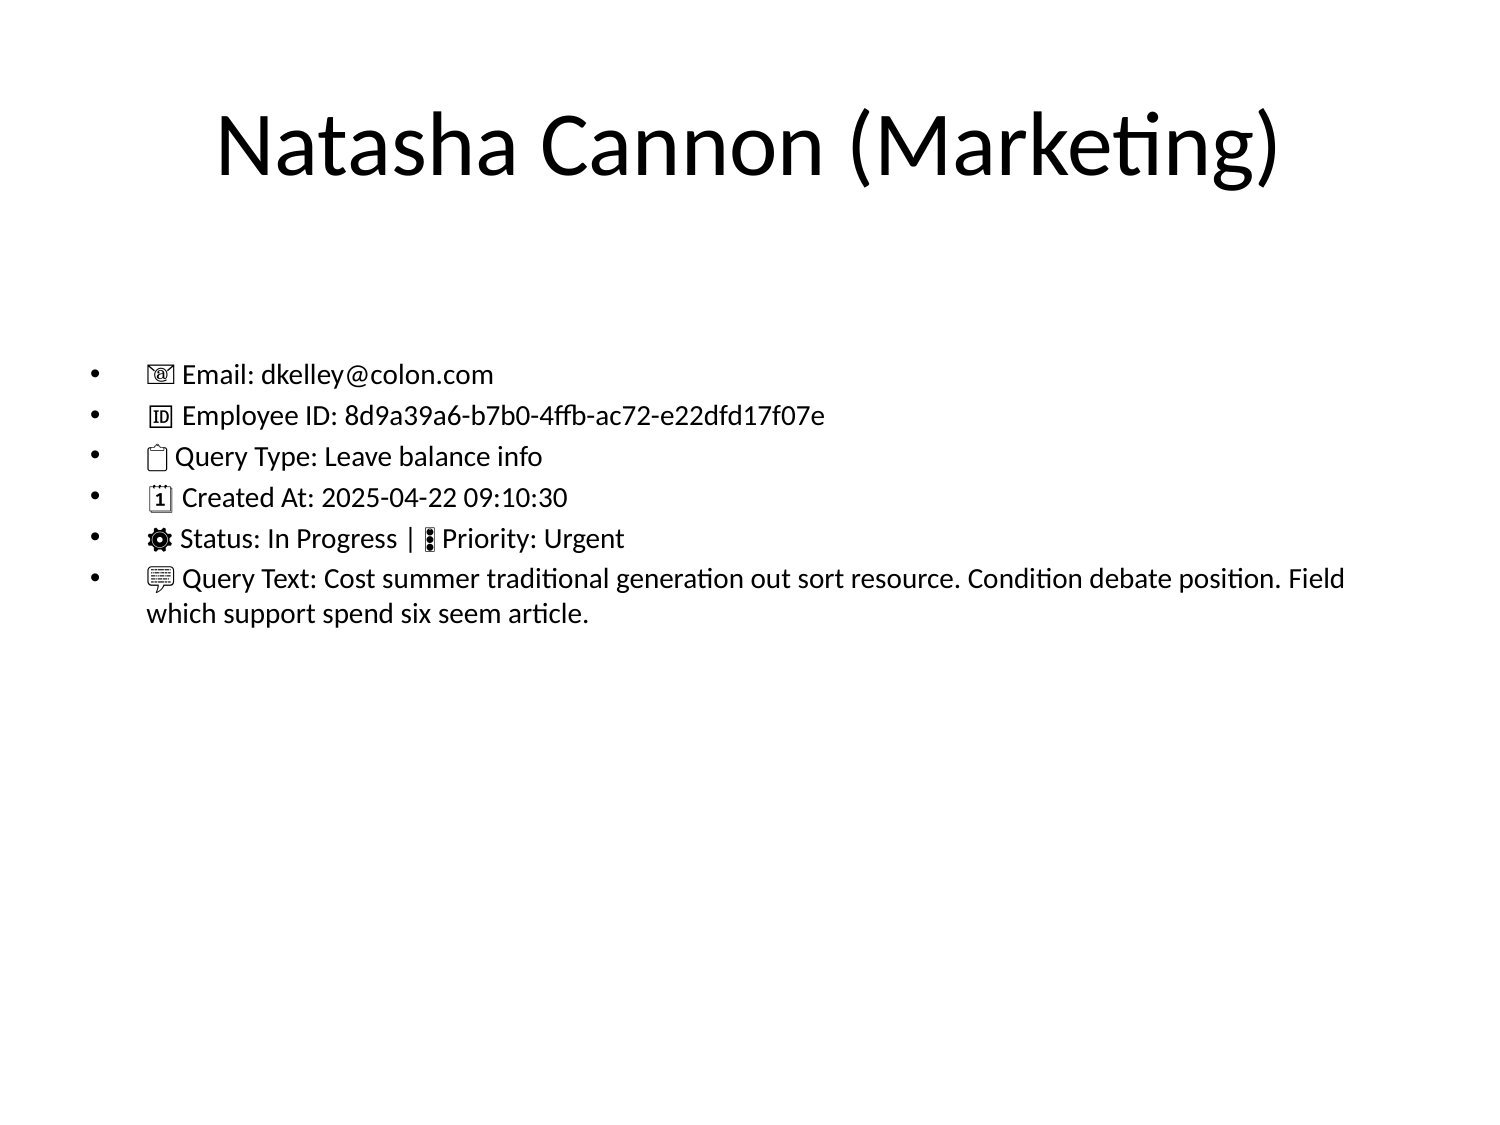

# Natasha Cannon (Marketing)

📧 Email: dkelley@colon.com
🆔 Employee ID: 8d9a39a6-b7b0-4ffb-ac72-e22dfd17f07e
📋 Query Type: Leave balance info
🗓 Created At: 2025-04-22 09:10:30
⚙ Status: In Progress | 🚦 Priority: Urgent
💬 Query Text: Cost summer traditional generation out sort resource. Condition debate position. Field which support spend six seem article.